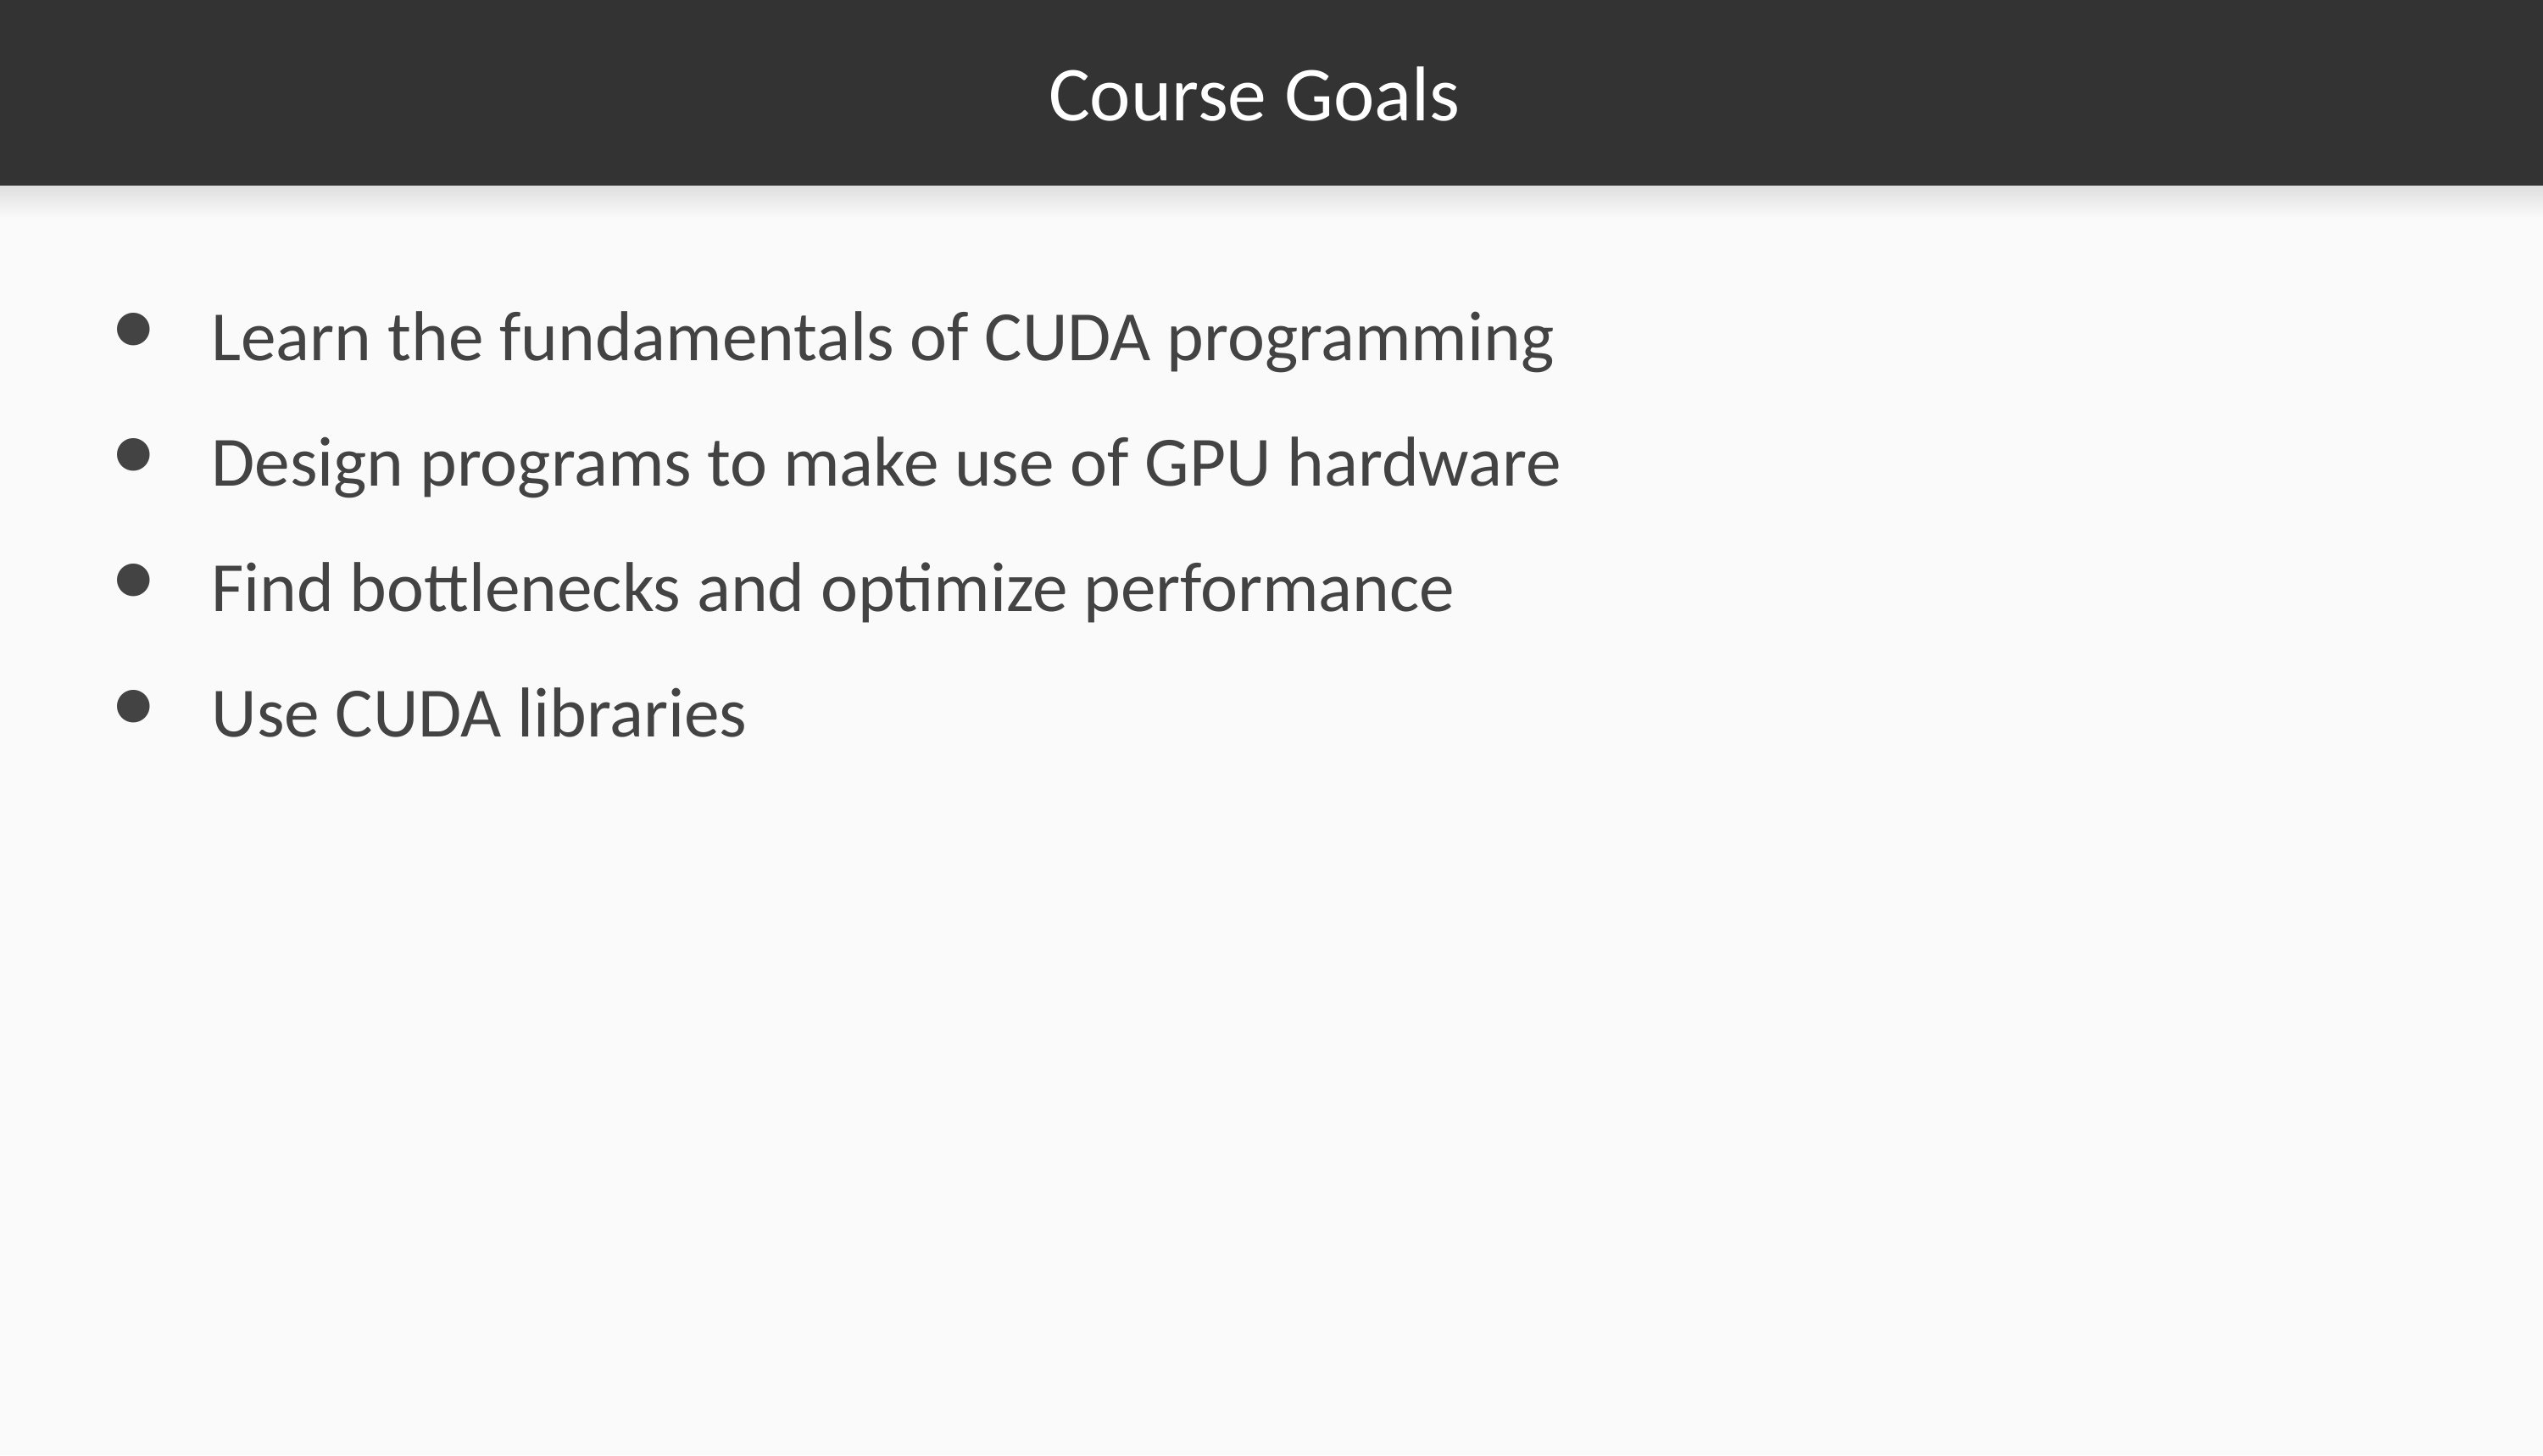

# Course Goals
Learn the fundamentals of CUDA programming
Design programs to make use of GPU hardware
Find bottlenecks and optimize performance
Use CUDA libraries